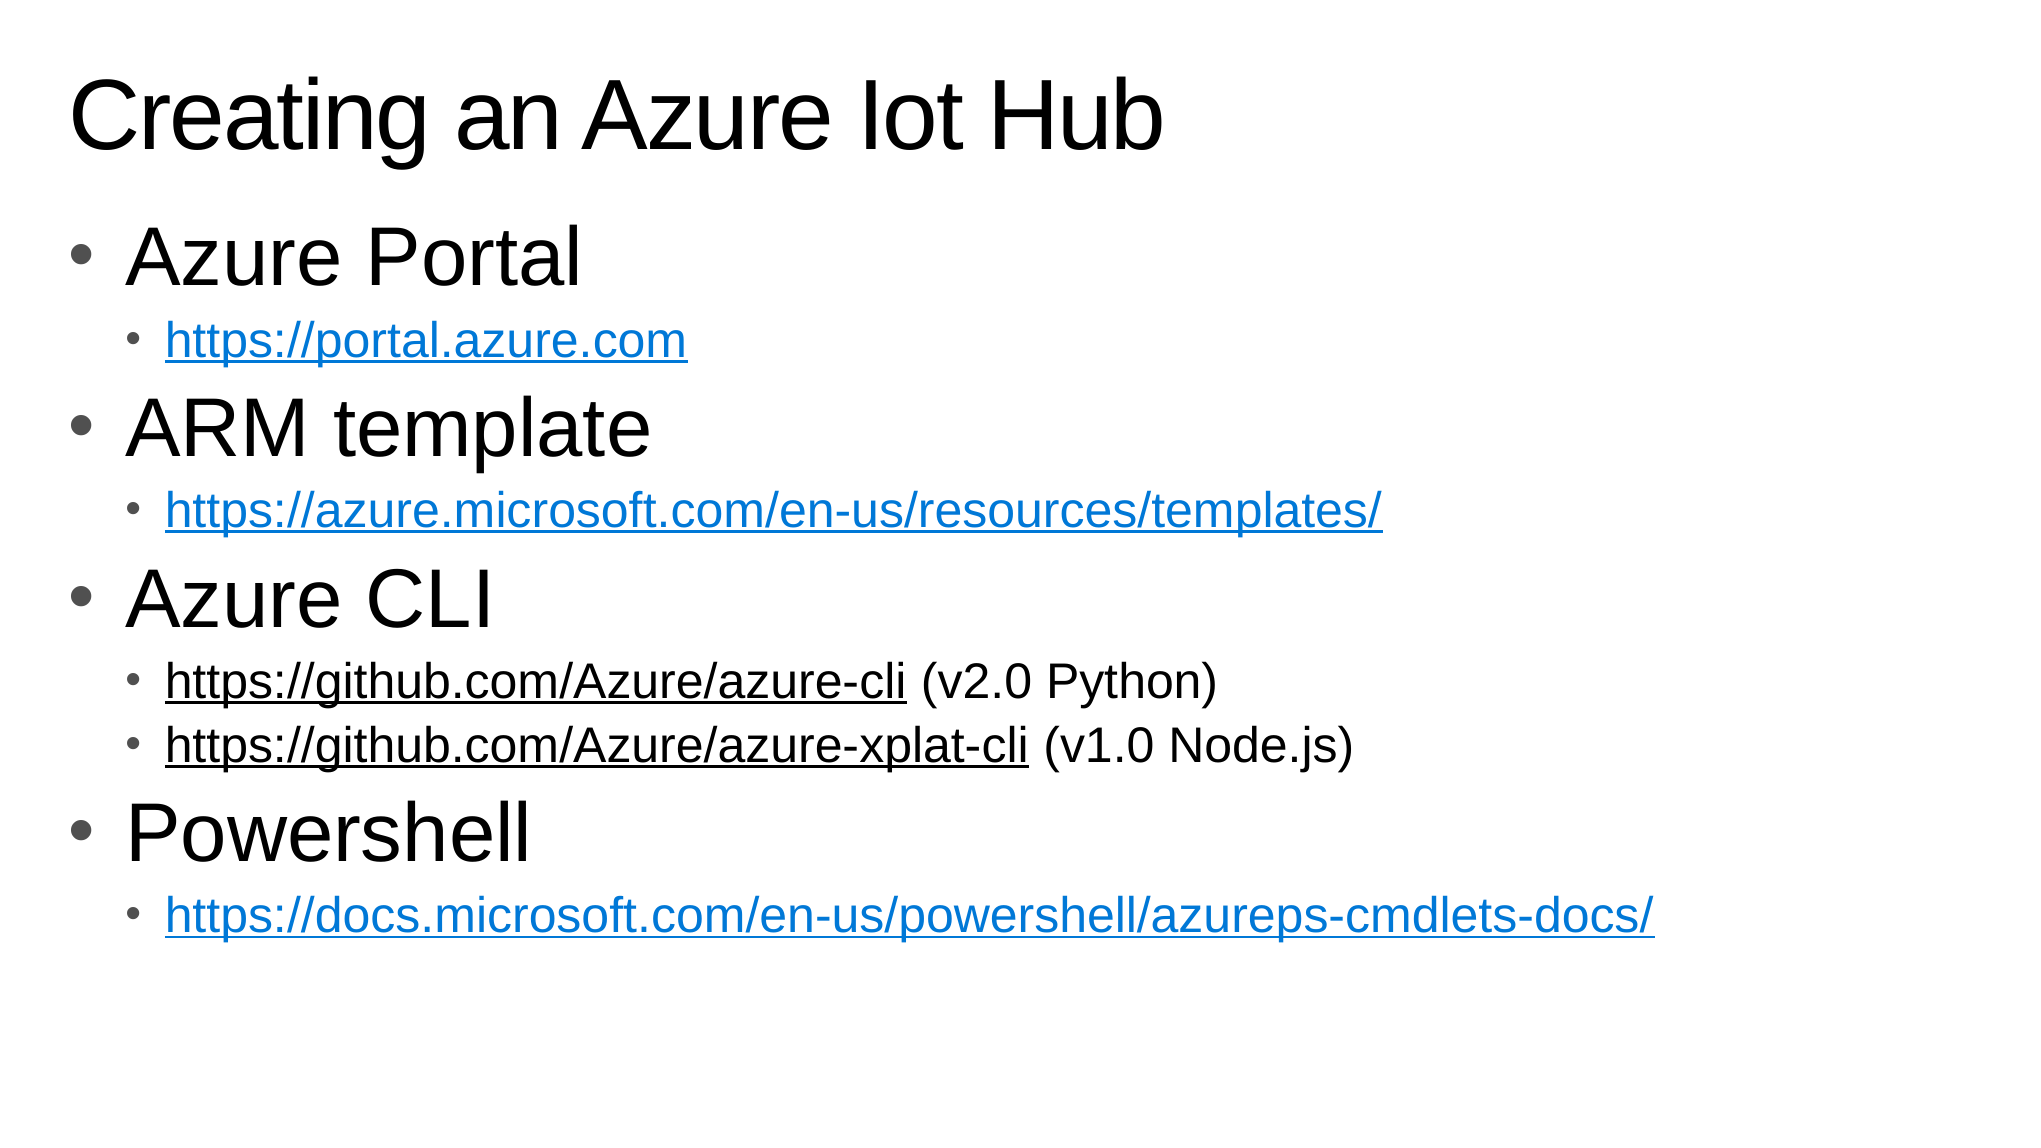

# Creating an Azure Iot Hub
Azure Portal
https://portal.azure.com
ARM template
https://azure.microsoft.com/en-us/resources/templates/
Azure CLI
https://github.com/Azure/azure-cli (v2.0 Python)
https://github.com/Azure/azure-xplat-cli (v1.0 Node.js)
Powershell
https://docs.microsoft.com/en-us/powershell/azureps-cmdlets-docs/